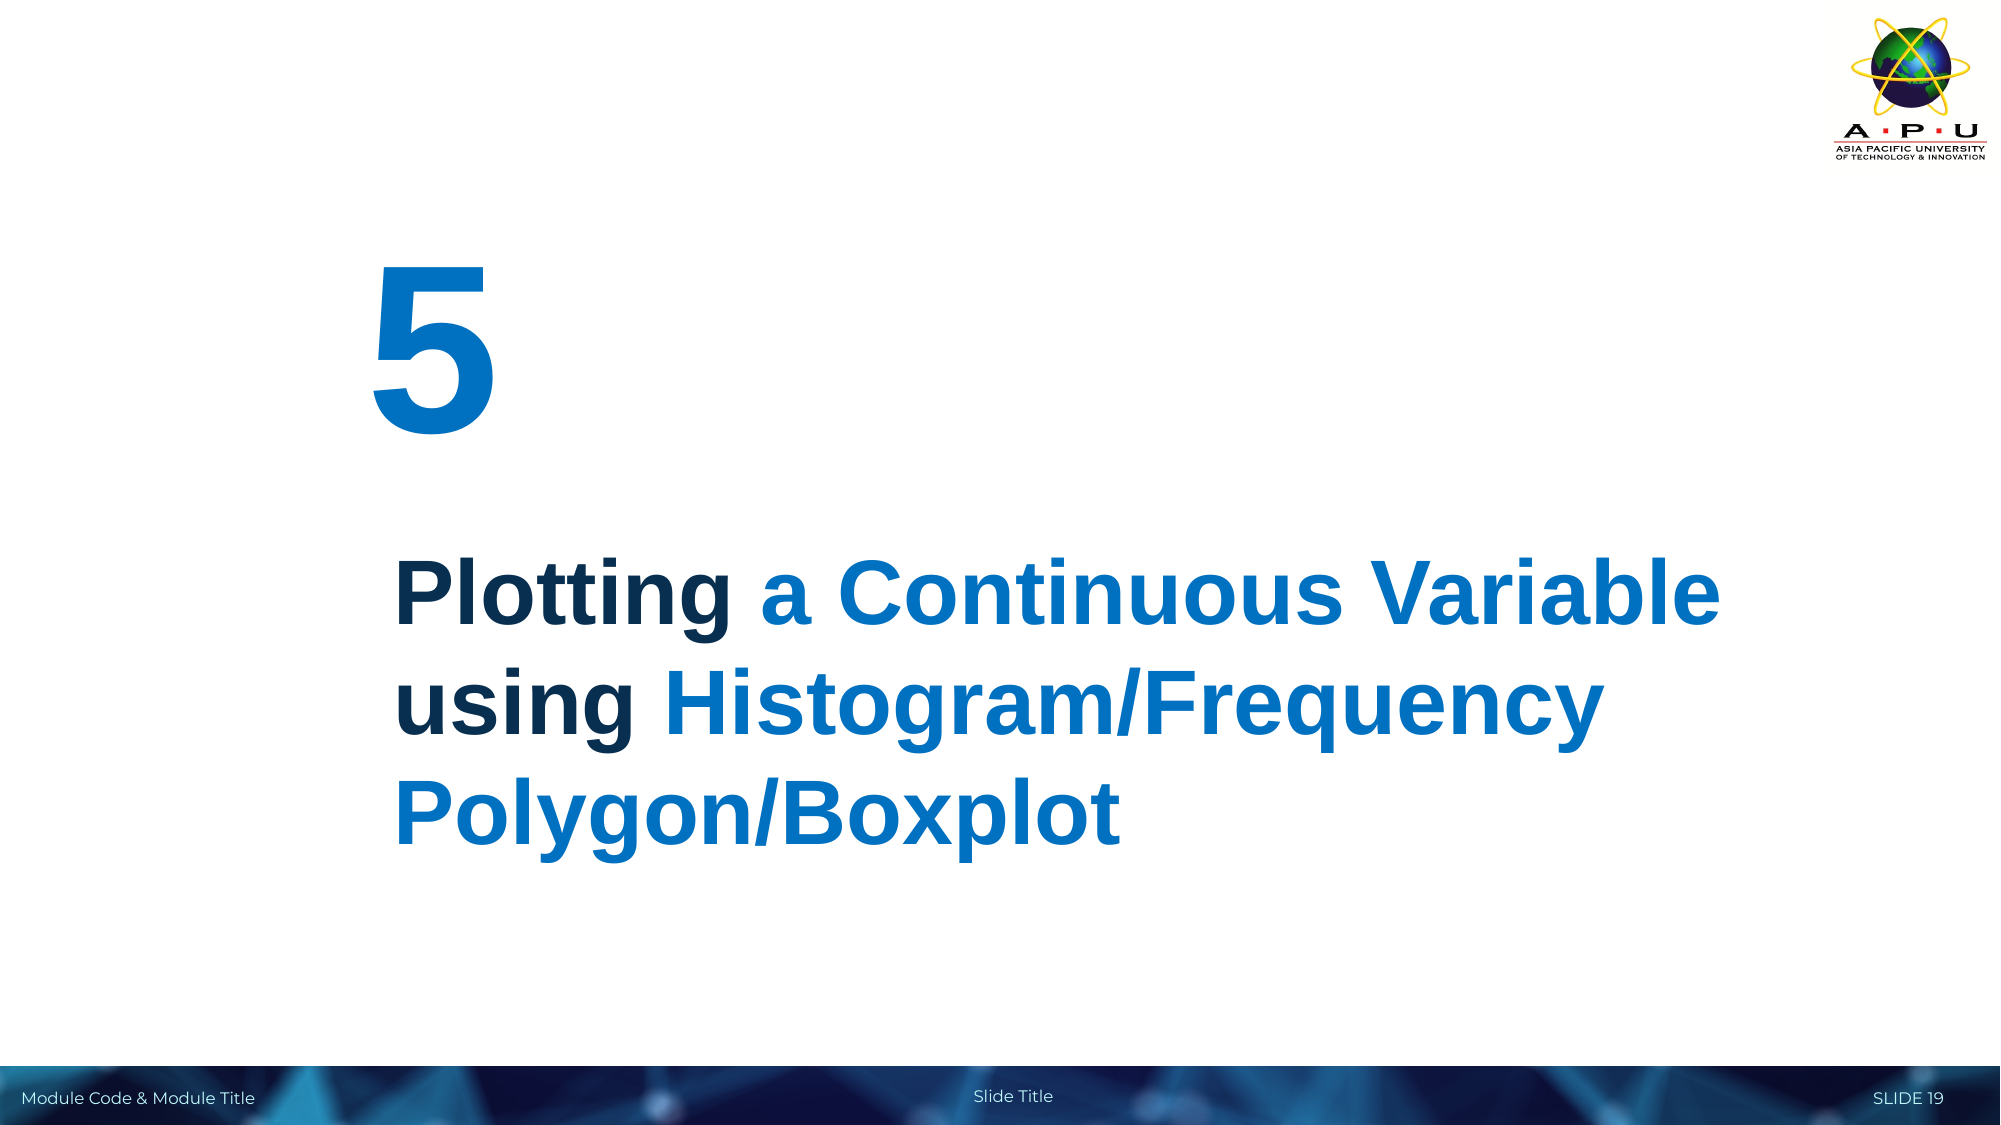

5
Plotting a Continuous Variable using Histogram/Frequency Polygon/Boxplot